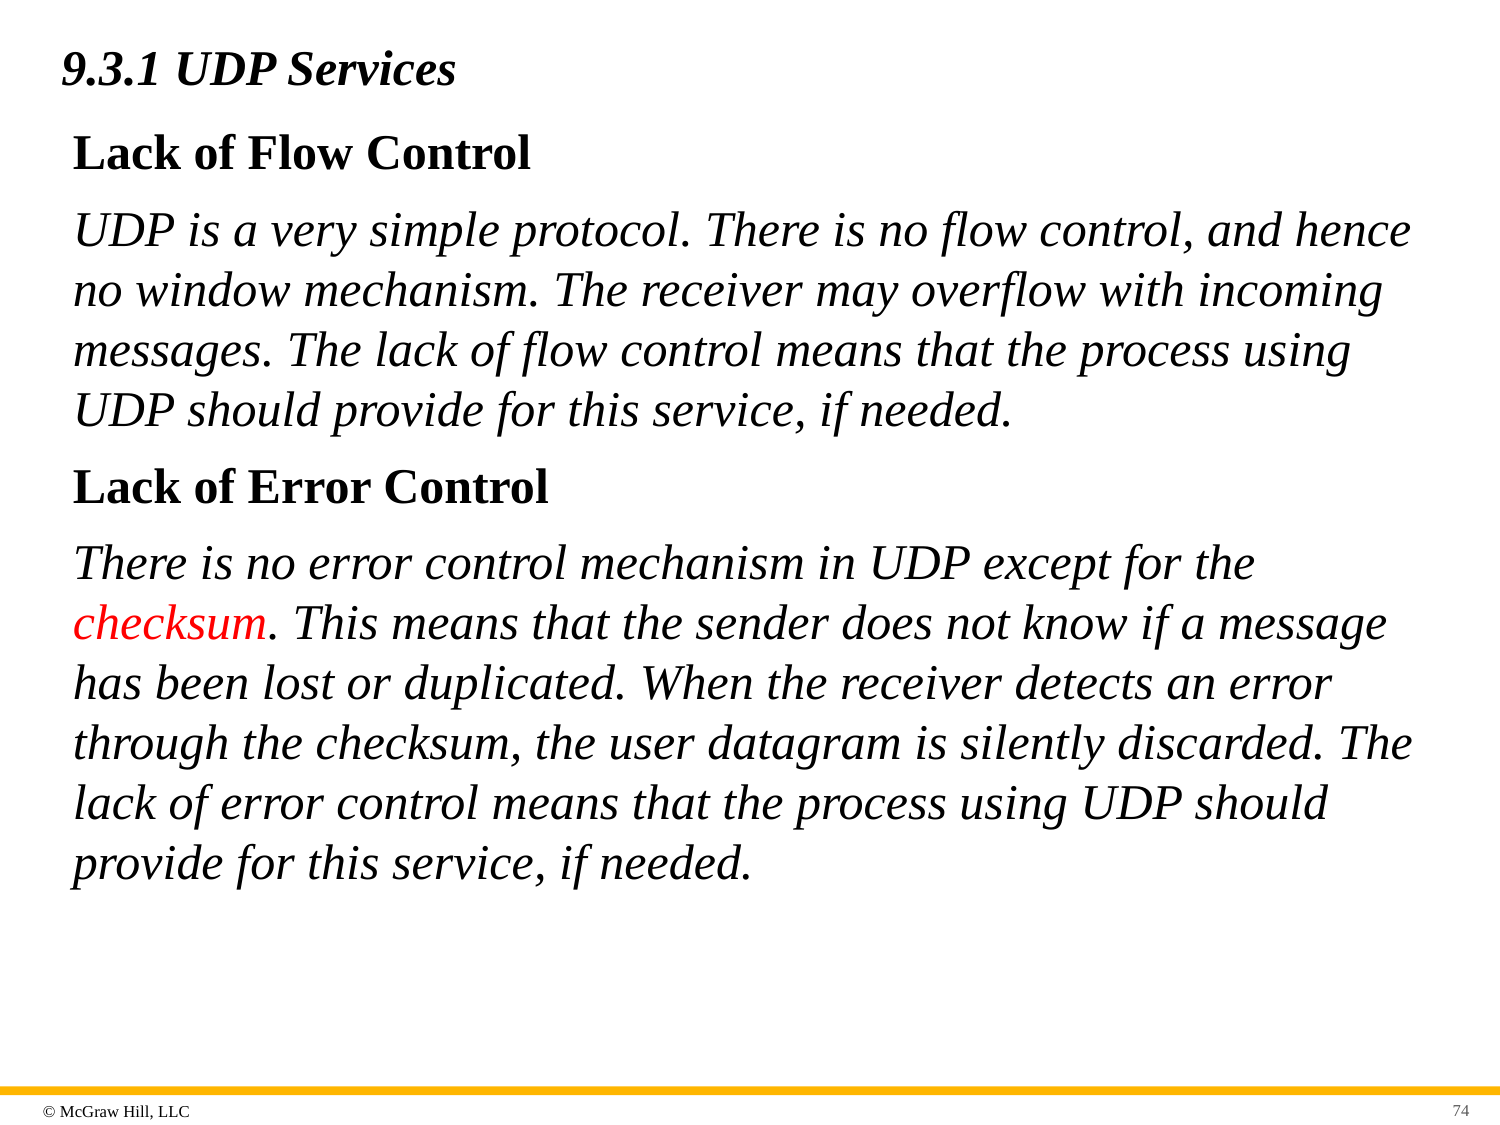

# 9.3.1 UDP Services
Lack of Flow Control
UDP is a very simple protocol. There is no flow control, and hence no window mechanism. The receiver may overflow with incoming messages. The lack of flow control means that the process using UDP should provide for this service, if needed.
Lack of Error Control
There is no error control mechanism in UDP except for the checksum. This means that the sender does not know if a message has been lost or duplicated. When the receiver detects an error through the checksum, the user datagram is silently discarded. The lack of error control means that the process using UDP should provide for this service, if needed.

74